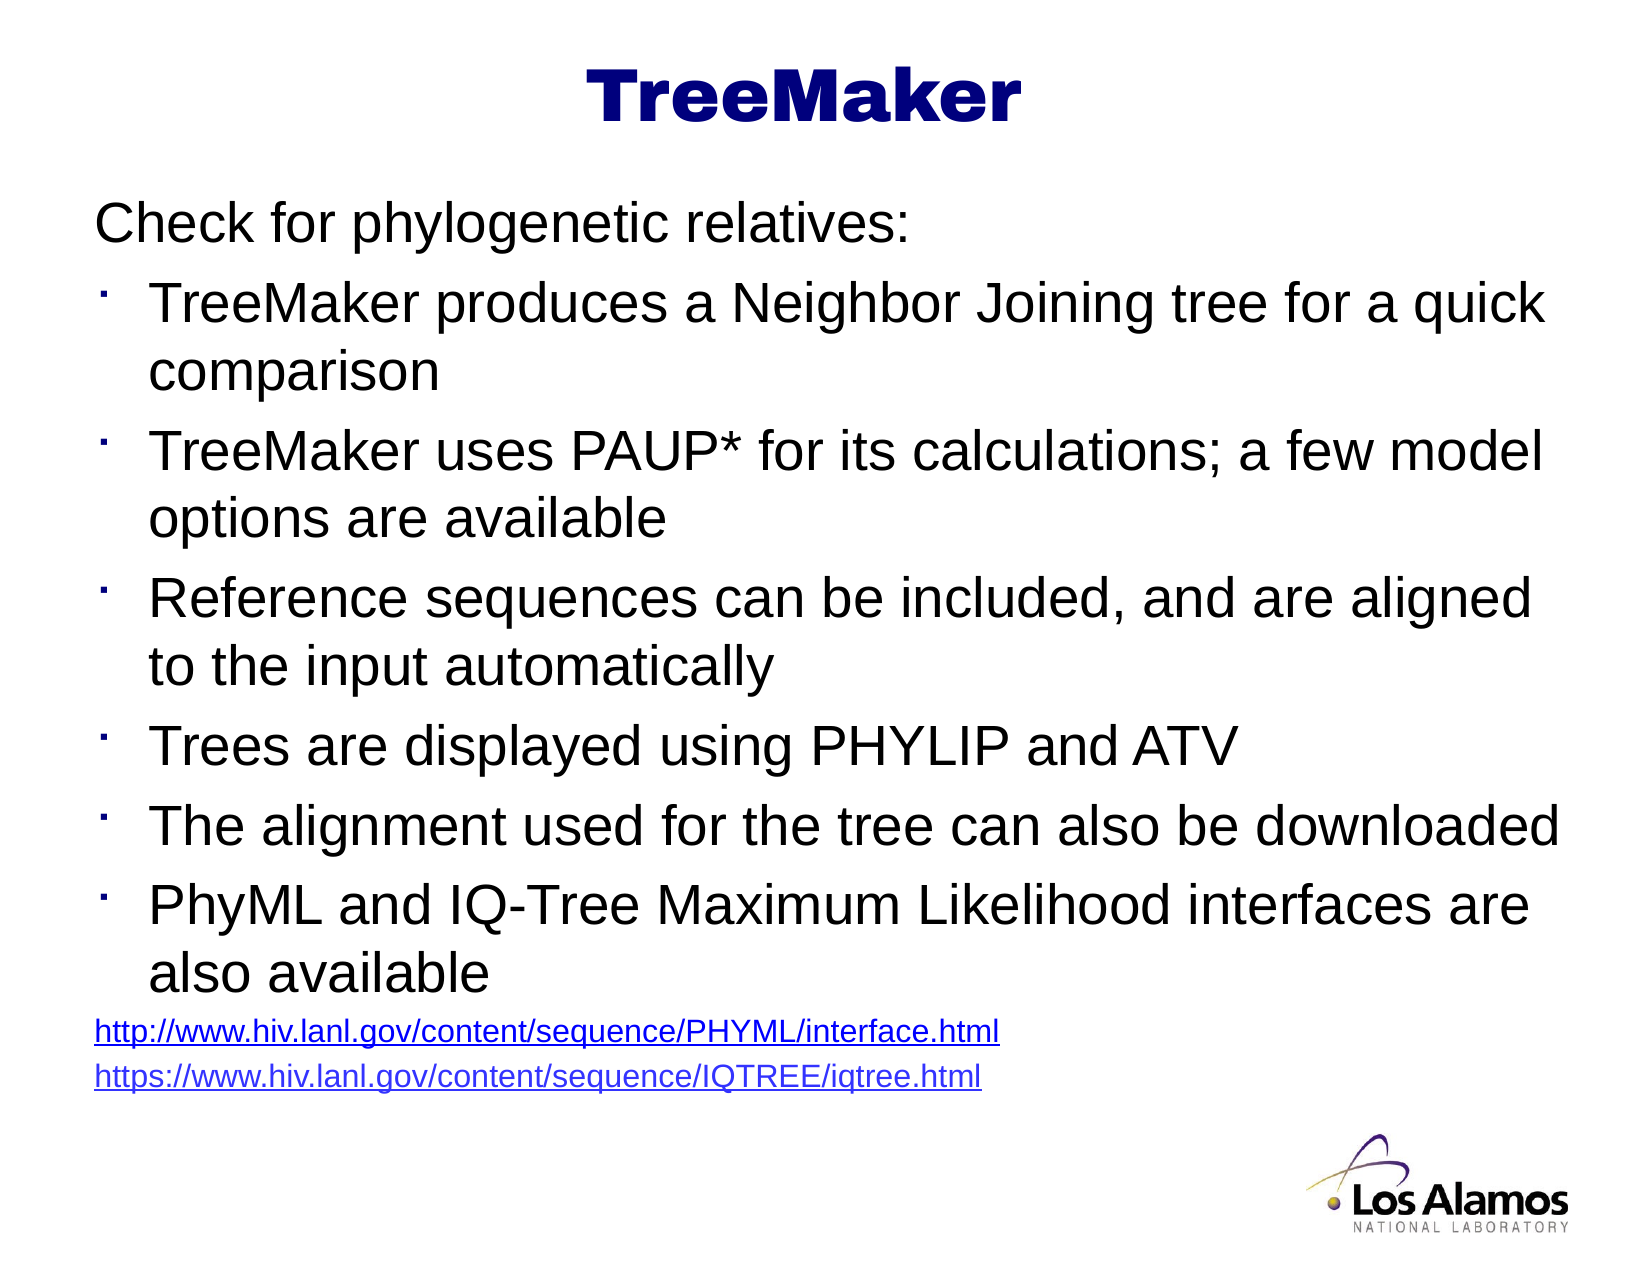

# TreeMaker
Check for phylogenetic relatives:
TreeMaker produces a Neighbor Joining tree for a quick comparison
TreeMaker uses PAUP* for its calculations; a few model options are available
Reference sequences can be included, and are aligned to the input automatically
Trees are displayed using PHYLIP and ATV
The alignment used for the tree can also be downloaded
PhyML and IQ-Tree Maximum Likelihood interfaces are also available
http://www.hiv.lanl.gov/content/sequence/PHYML/interface.html
https://www.hiv.lanl.gov/content/sequence/IQTREE/iqtree.html